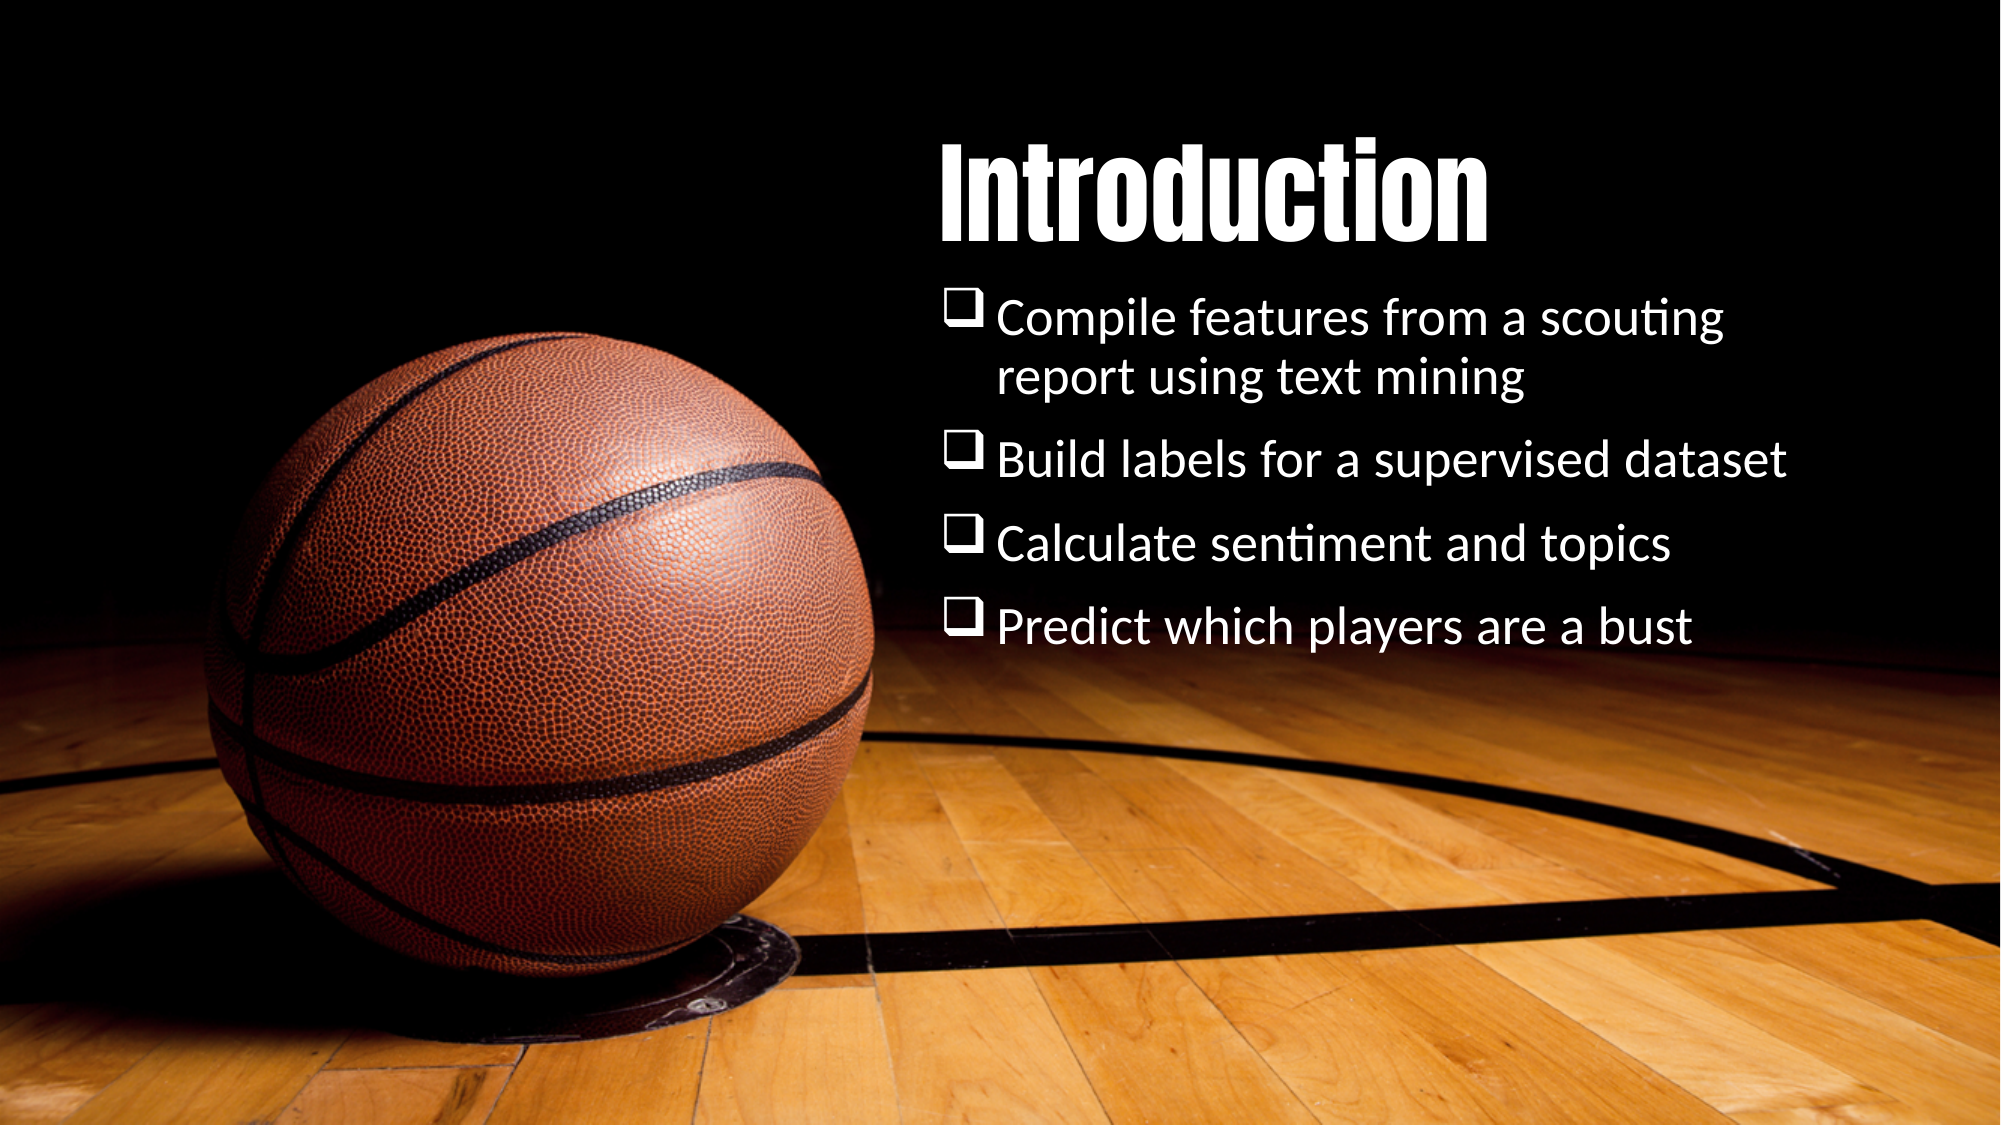

# Introduction
Compile features from a scouting report using text mining
Build labels for a supervised dataset
Calculate sentiment and topics
Predict which players are a bust